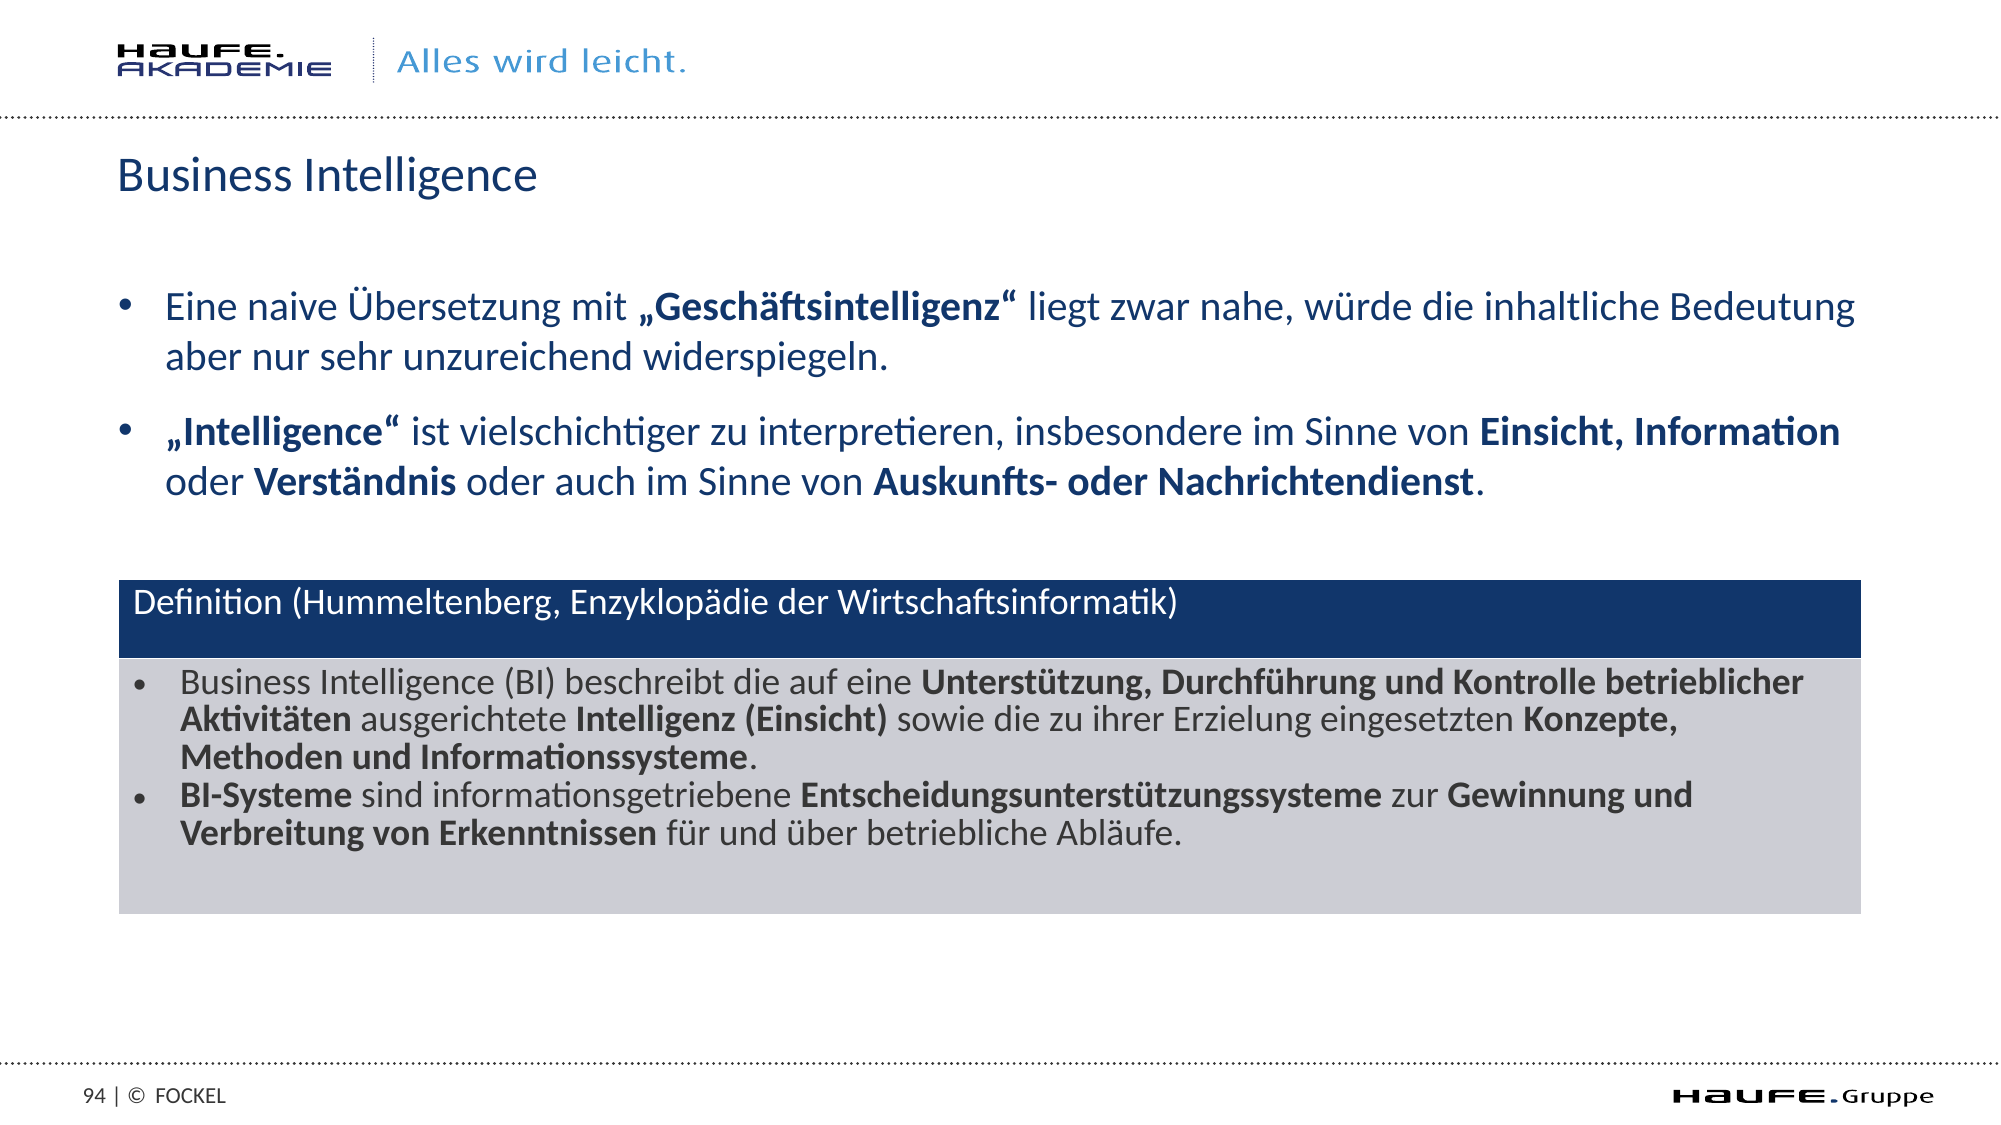

# Business Intelligence
Eine naive Übersetzung mit „Geschäftsintelligenz“ liegt zwar nahe, würde die inhaltliche Bedeutung aber nur sehr unzureichend widerspiegeln.
„Intelligence“ ist vielschichtiger zu interpretieren, insbesondere im Sinne von Einsicht, Information oder Verständnis oder auch im Sinne von Auskunfts- oder Nachrichtendienst.

| Definition (Hummeltenberg, Enzyklopädie der Wirtschaftsinformatik) |
| --- |
| Business Intelligence (BI) beschreibt die auf eine Unterstützung, Durchführung und Kontrolle betrieblicher Aktivitäten ausgerichtete Intelligenz (Einsicht) sowie die zu ihrer Erzielung eingesetzten Konzepte, Methoden und Informationssysteme. BI-Systeme sind informationsgetriebene Entscheidungsunterstützungssysteme zur Gewinnung und Verbreitung von Erkenntnissen für und über betriebliche Abläufe. |

94 | ©
Fockel